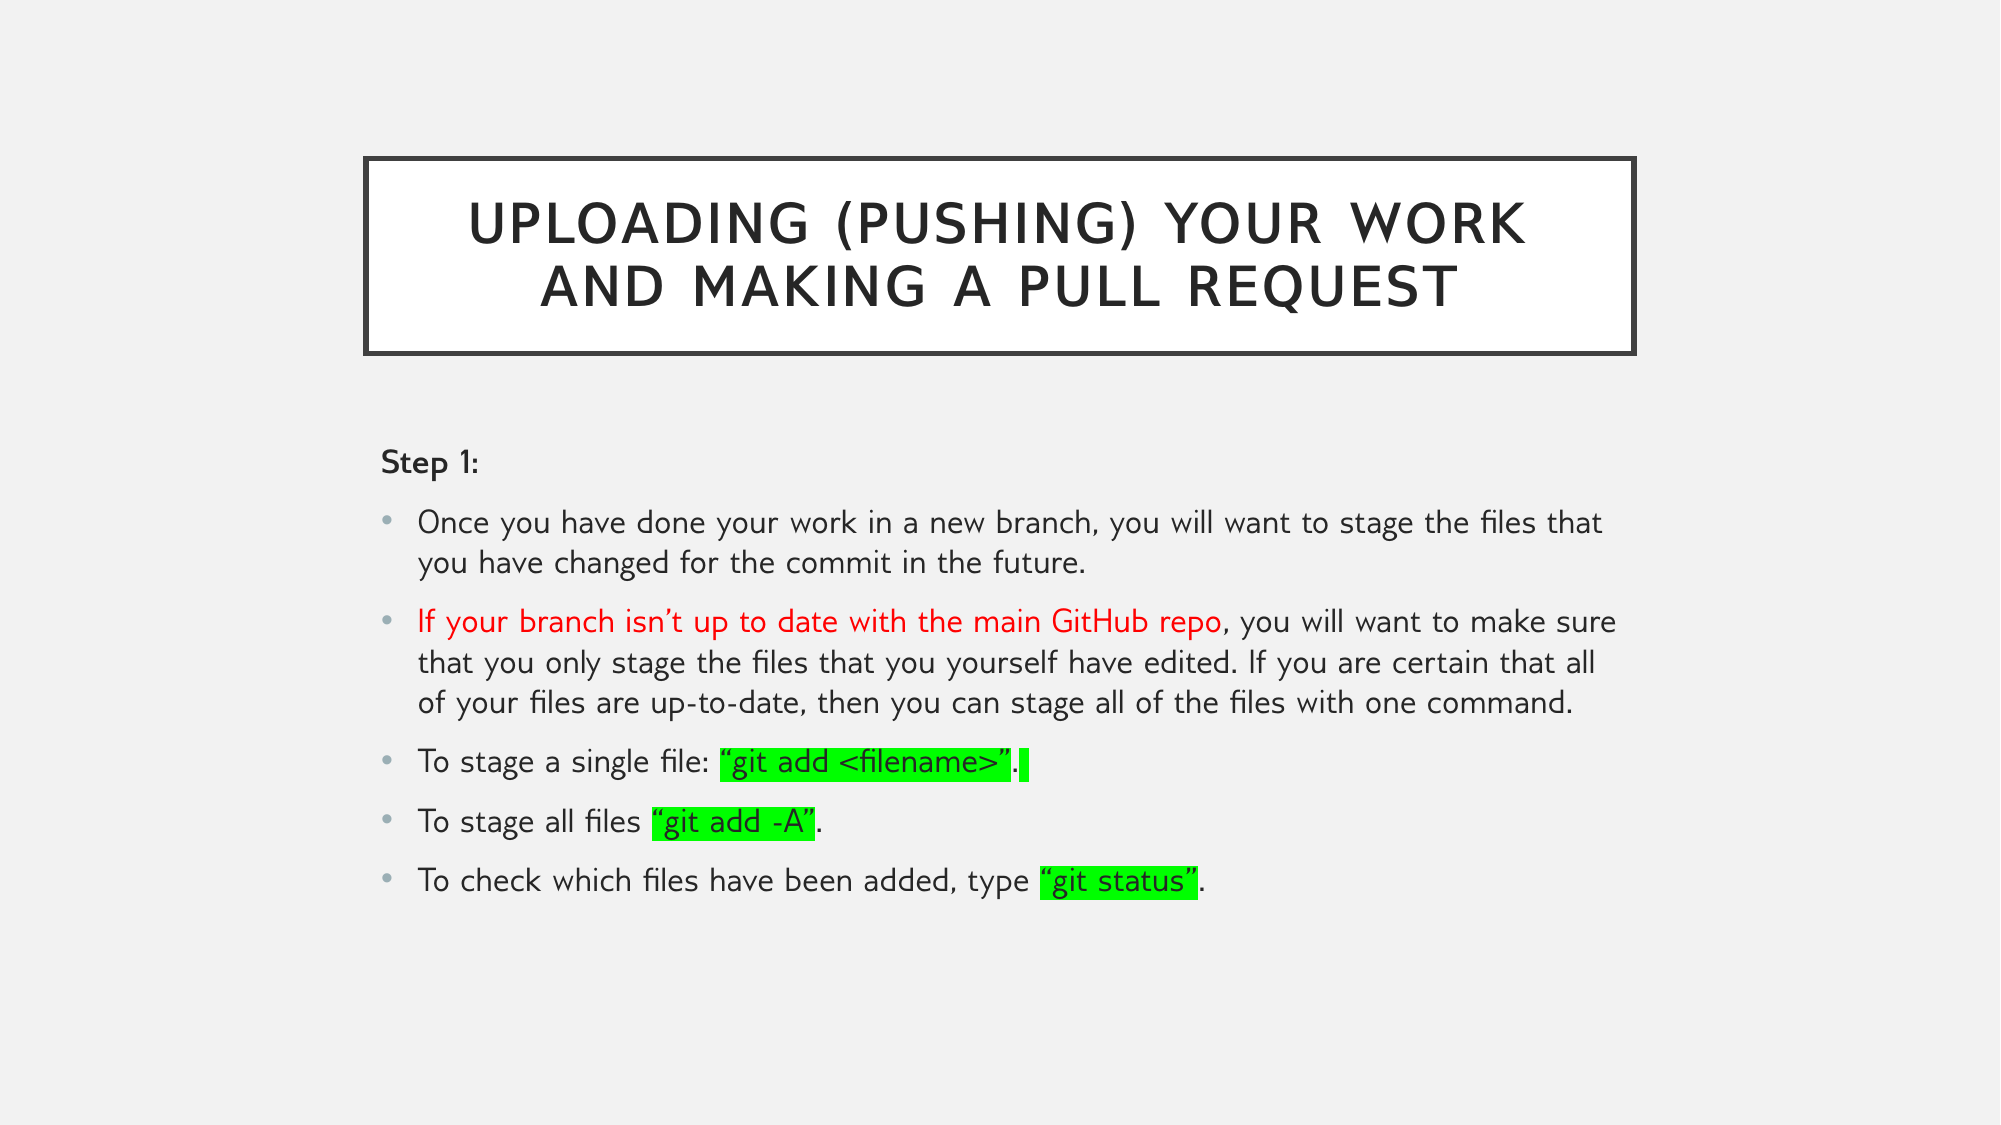

# Uploading (Pushing) Your Work and Making a Pull Request
Step 1:
Once you have done your work in a new branch, you will want to stage the files that you have changed for the commit in the future.
If your branch isn’t up to date with the main GitHub repo, you will want to make sure that you only stage the files that you yourself have edited. If you are certain that all of your files are up-to-date, then you can stage all of the files with one command.
To stage a single file: “git add <filename>”.
To stage all files “git add -A”.
To check which files have been added, type “git status”.